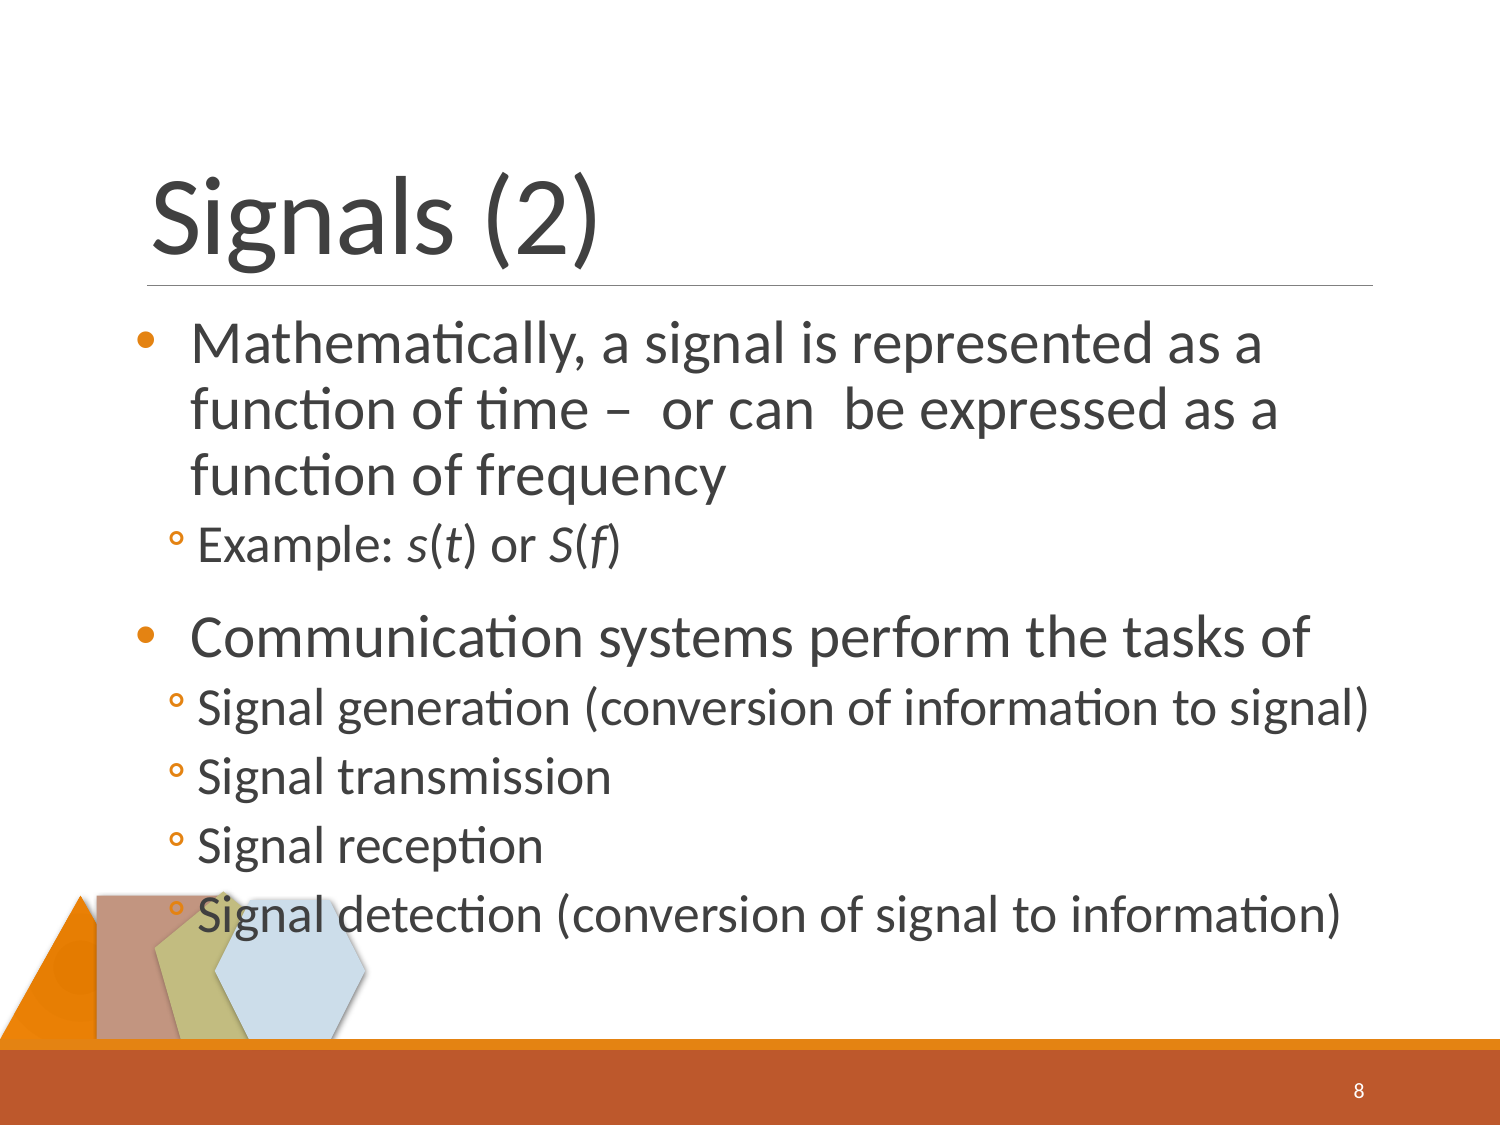

# Signals (2)
Mathematically, a signal is represented as a function of time –  or can  be expressed as a function of frequency
Example: s(t) or S(f)
Communication systems perform the tasks of
Signal generation (conversion of information to signal)
Signal transmission
Signal reception
Signal detection (conversion of signal to information)
8